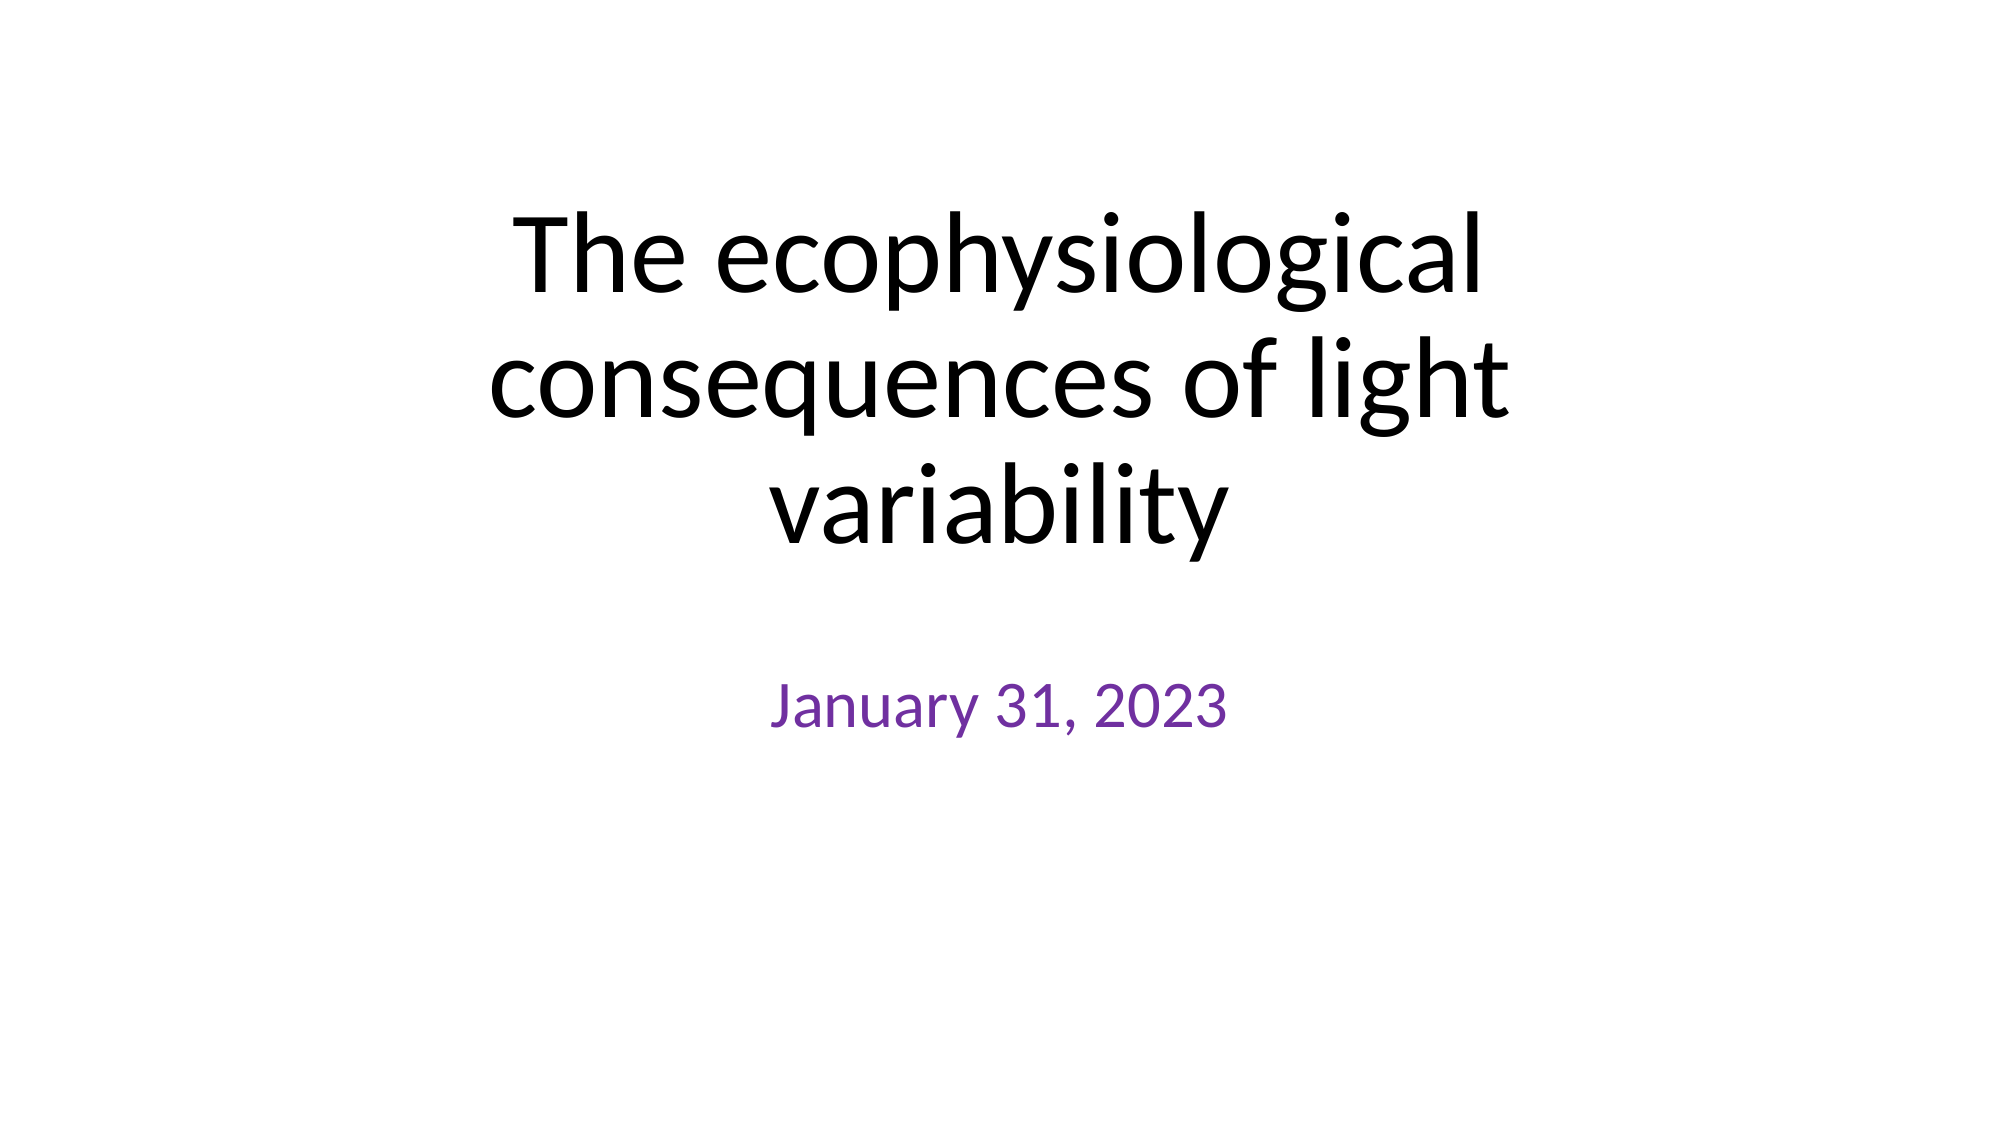

# The ecophysiological consequences of light variability
January 31, 2023